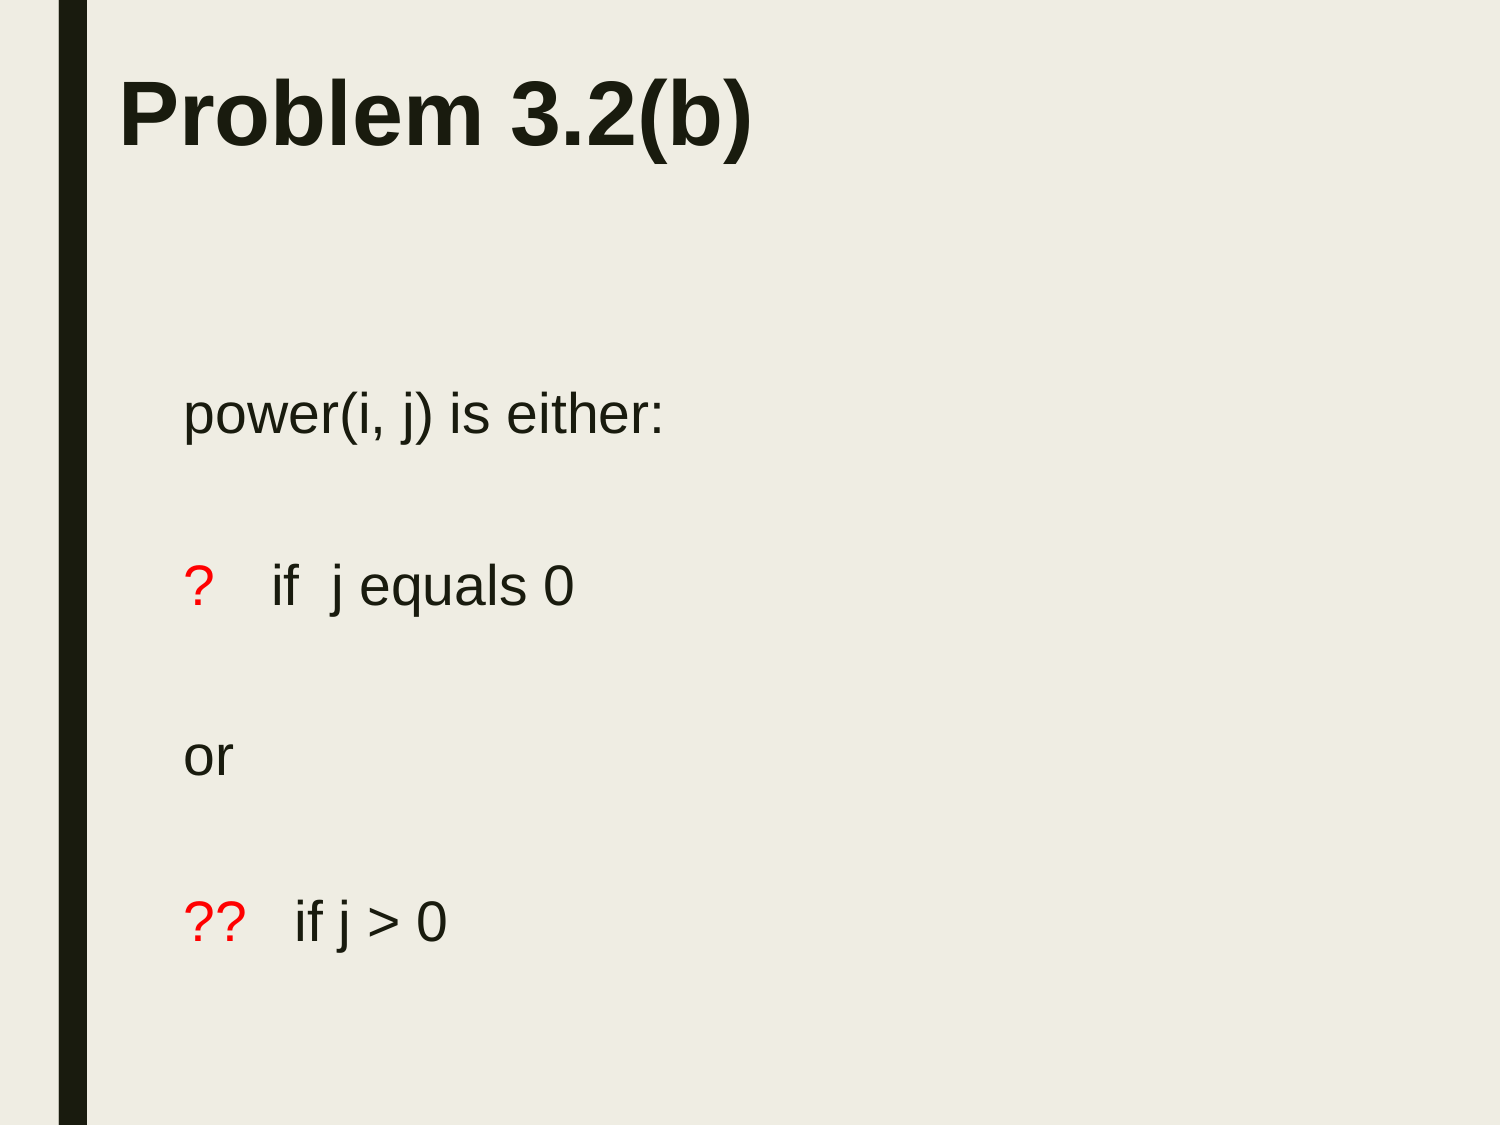

# Problem 3.2(b)
power(i, j) is either:

?      if  j equals 0

or

??   if j > 0